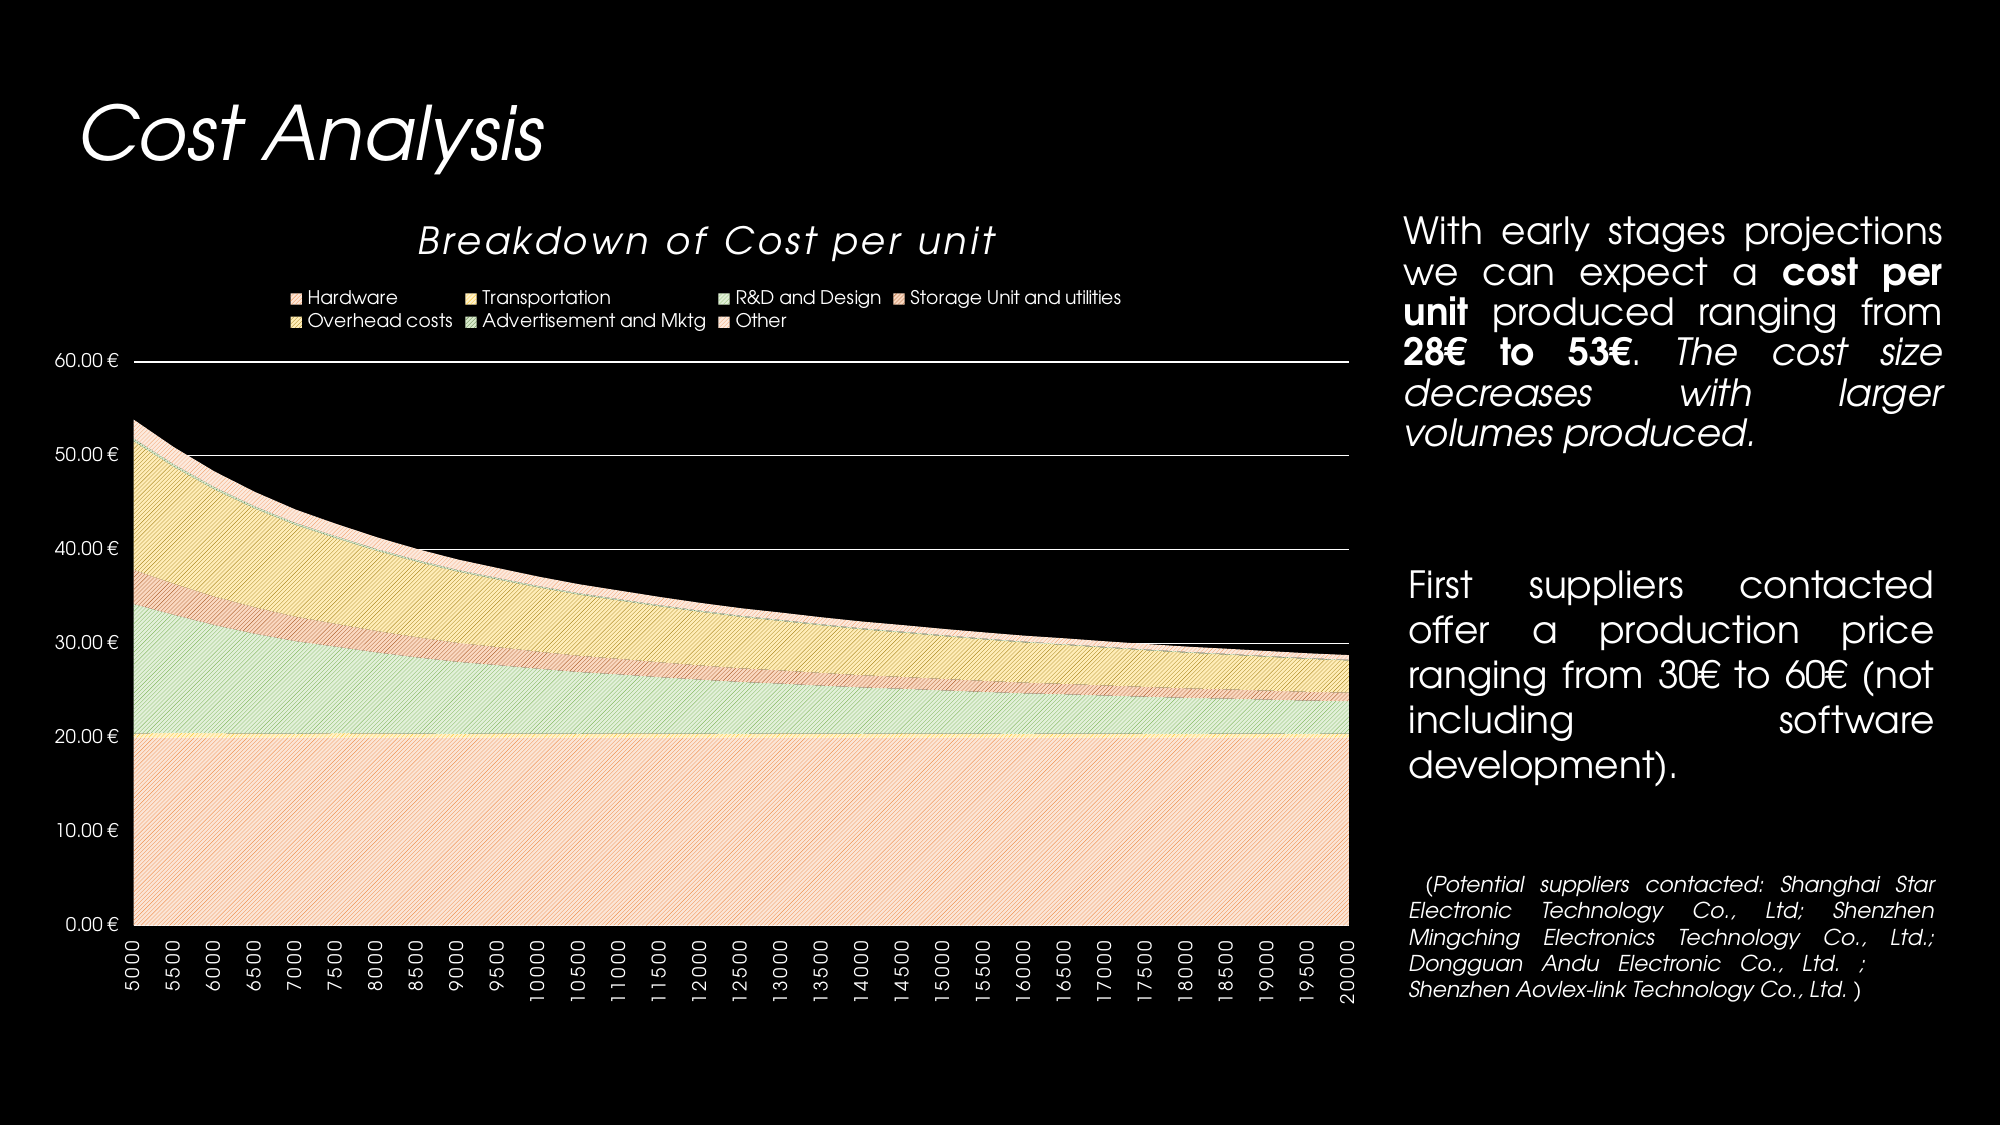

Cost Analysis
With early stages projections we can expect a cost per unit produced ranging from 28€ to 53€. The cost size decreases with larger volumes produced.

### Chart: Breakdown of Cost per unit

| Category | Hardware | Transportation | R&D and Design | Storage Unit and utilities | Overhead costs | Advertisement and Mktg | Other |
|---|---|---|---|---|---|---|---|
| 5000.0 | 20.0 | 0.42 | 13.8 | 3.6408 | 13.68 | 0.3 | 2.0 |
| 5500.0 | 20.0 | 0.509090909090909 | 12.54545454545454 | 3.309818181818181 | 12.43636363636364 | 0.272727272727273 | 1.818181818181818 |
| 6000.0 | 20.0 | 0.466666666666667 | 11.5 | 3.034 | 11.4 | 0.25 | 1.666666666666667 |
| 6500.0 | 20.0 | 0.430769230769231 | 10.61538461538461 | 2.800615384615384 | 10.52307692307692 | 0.230769230769231 | 1.53846153846154 |
| 7000.0 | 20.0 | 0.4 | 9.85714285714286 | 2.600571428571428 | 9.77142857142857 | 0.214285714285714 | 1.42857142857143 |
| 7500.0 | 20.0 | 0.466666666666667 | 9.2 | 2.4272 | 9.12 | 0.2 | 1.333333333333333 |
| 8000.0 | 20.0 | 0.4375 | 8.625 | 2.2755 | 8.55 | 0.1875 | 1.25 |
| 8500.0 | 20.0 | 0.411764705882353 | 8.117647058823527 | 2.14164705882353 | 8.047058823529412 | 0.176470588235294 | 1.176470588235294 |
| 9000.0 | 20.0 | 0.388888888888889 | 7.666666666666667 | 2.022666666666667 | 7.6 | 0.166666666666667 | 1.111111111111111 |
| 9500.0 | 20.0 | 0.442105263157895 | 7.263157894736842 | 1.91621052631579 | 7.2 | 0.157894736842105 | 1.052631578947368 |
| 10000.0 | 20.0 | 0.42 | 6.9 | 1.8204 | 6.84 | 0.15 | 1.0 |
| 10500.0 | 20.0 | 0.4 | 6.571428571428571 | 1.733714285714285 | 6.514285714285713 | 0.142857142857143 | 0.952380952380952 |
| 11000.0 | 20.0 | 0.445454545454545 | 6.272727272727272 | 1.654909090909091 | 6.218181818181817 | 0.136363636363636 | 0.909090909090909 |
| 11500.0 | 20.0 | 0.426086956521739 | 6.0 | 1.58295652173913 | 5.947826086956522 | 0.130434782608696 | 0.869565217391304 |
| 12000.0 | 20.0 | 0.408333333333333 | 5.75 | 1.517 | 5.7 | 0.125 | 0.833333333333333 |
| 12500.0 | 20.0 | 0.392 | 5.52 | 1.45632 | 5.472 | 0.12 | 0.8 |
| 13000.0 | 20.0 | 0.430769230769231 | 5.307692307692307 | 1.400307692307692 | 5.261538461538461 | 0.115384615384615 | 0.769230769230769 |
| 13500.0 | 20.0 | 0.414814814814815 | 5.111111111111111 | 1.348444444444445 | 5.066666666666666 | 0.111111111111111 | 0.740740740740741 |
| 14000.0 | 20.0 | 0.4 | 4.928571428571429 | 1.300285714285714 | 4.885714285714286 | 0.107142857142857 | 0.714285714285714 |
| 14500.0 | 20.0 | 0.43448275862069 | 4.758620689655172 | 1.255448275862069 | 4.717241379310344 | 0.103448275862069 | 0.689655172413793 |
| 15000.0 | 20.0 | 0.42 | 4.6 | 1.2136 | 4.56 | 0.1 | 0.666666666666667 |
| 15500.0 | 20.0 | 0.406451612903226 | 4.451612903225806 | 1.174451612903226 | 4.412903225806451 | 0.0967741935483871 | 0.645161290322581 |
| 16000.0 | 20.0 | 0.39375 | 4.312499999999999 | 1.13775 | 4.275 | 0.09375 | 0.625 |
| 16500.0 | 20.0 | 0.424242424242424 | 4.181818181818181 | 1.103272727272727 | 4.145454545454545 | 0.0909090909090909 | 0.606060606060606 |
| 17000.0 | 20.0 | 0.411764705882353 | 4.058823529411764 | 1.070823529411765 | 4.023529411764705 | 0.088235294117647 | 0.588235294117647 |
| 17500.0 | 20.0 | 0.4 | 3.942857142857143 | 1.040228571428571 | 3.908571428571428 | 0.0857142857142857 | 0.571428571428571 |
| 18000.0 | 20.0 | 0.388888888888889 | 3.833333333333333 | 1.011333333333333 | 3.8 | 0.0833333333333333 | 0.555555555555556 |
| 18500.0 | 20.0 | 0.416216216216216 | 3.72972972972973 | 0.984 | 3.697297297297297 | 0.0810810810810811 | 0.540540540540541 |
| 19000.0 | 20.0 | 0.405263157894737 | 3.631578947368421 | 0.958105263157895 | 3.6 | 0.0789473684210526 | 0.526315789473684 |
| 19500.0 | 20.0 | 0.394871794871795 | 3.538461538461538 | 0.933538461538462 | 3.507692307692307 | 0.0769230769230769 | 0.512820512820513 |
| 20000.0 | 20.0 | 0.42 | 3.45 | 0.9102 | 3.42 | 0.075 | 0.5 |
First suppliers contacted offer a production price ranging from 30€ to 60€ (not including software development).

 (Potential suppliers contacted: Shanghai Star Electronic Technology Co., Ltd; Shenzhen Mingching Electronics Technology Co., Ltd.; Dongguan Andu Electronic Co., Ltd. ; 	Shenzhen Aovlex-link Technology Co., Ltd. )